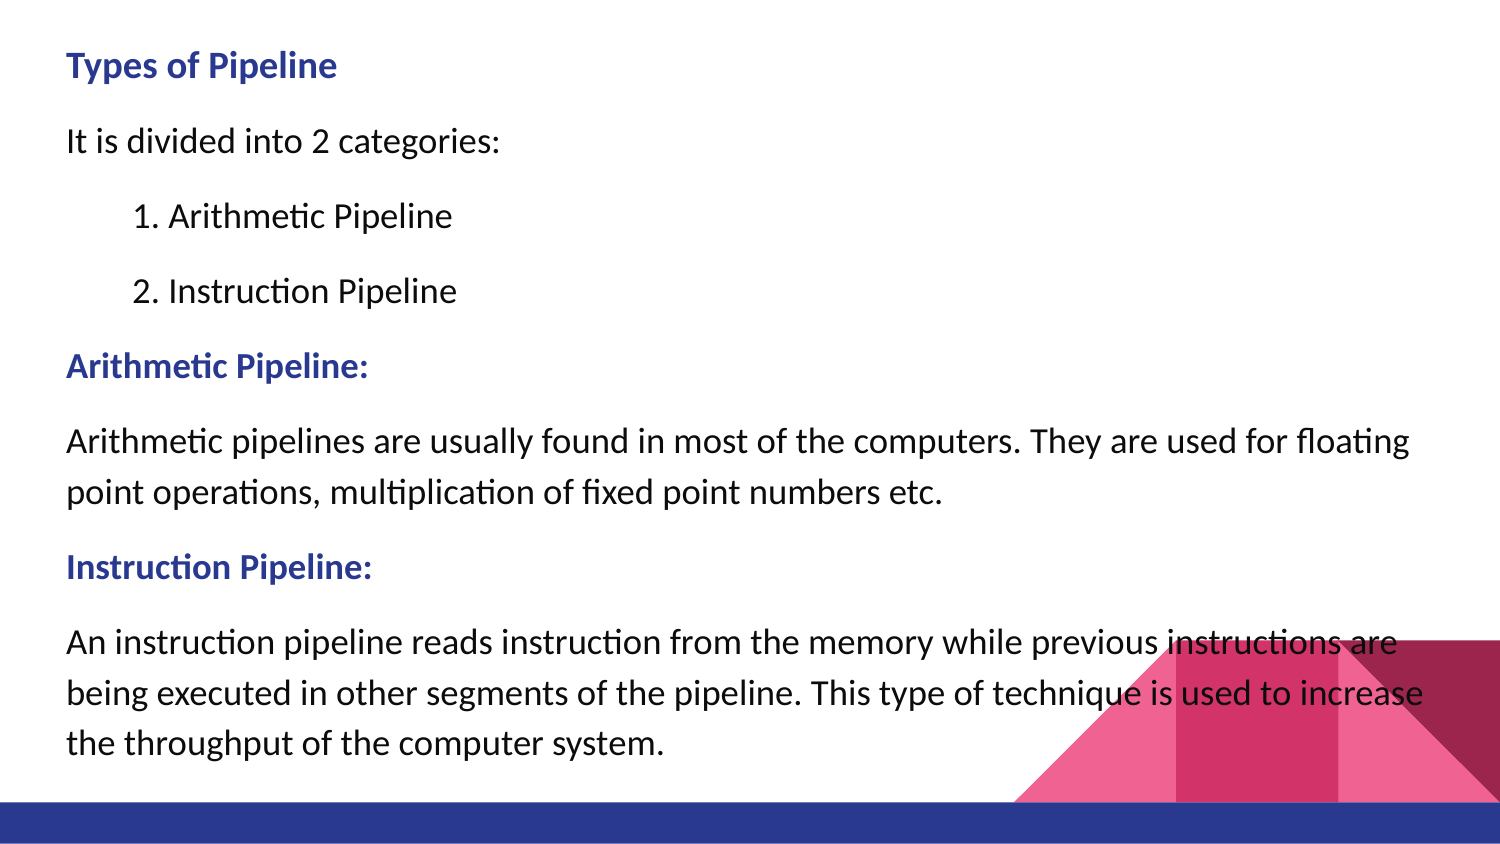

Types of Pipeline
It is divided into 2 categories:
        1. Arithmetic Pipeline
        2. Instruction Pipeline
Arithmetic Pipeline:
Arithmetic pipelines are usually found in most of the computers. They are used for floating point operations, multiplication of fixed point numbers etc.
Instruction Pipeline:
An instruction pipeline reads instruction from the memory while previous instructions are being executed in other segments of the pipeline. This type of technique is used to increase the throughput of the computer system.